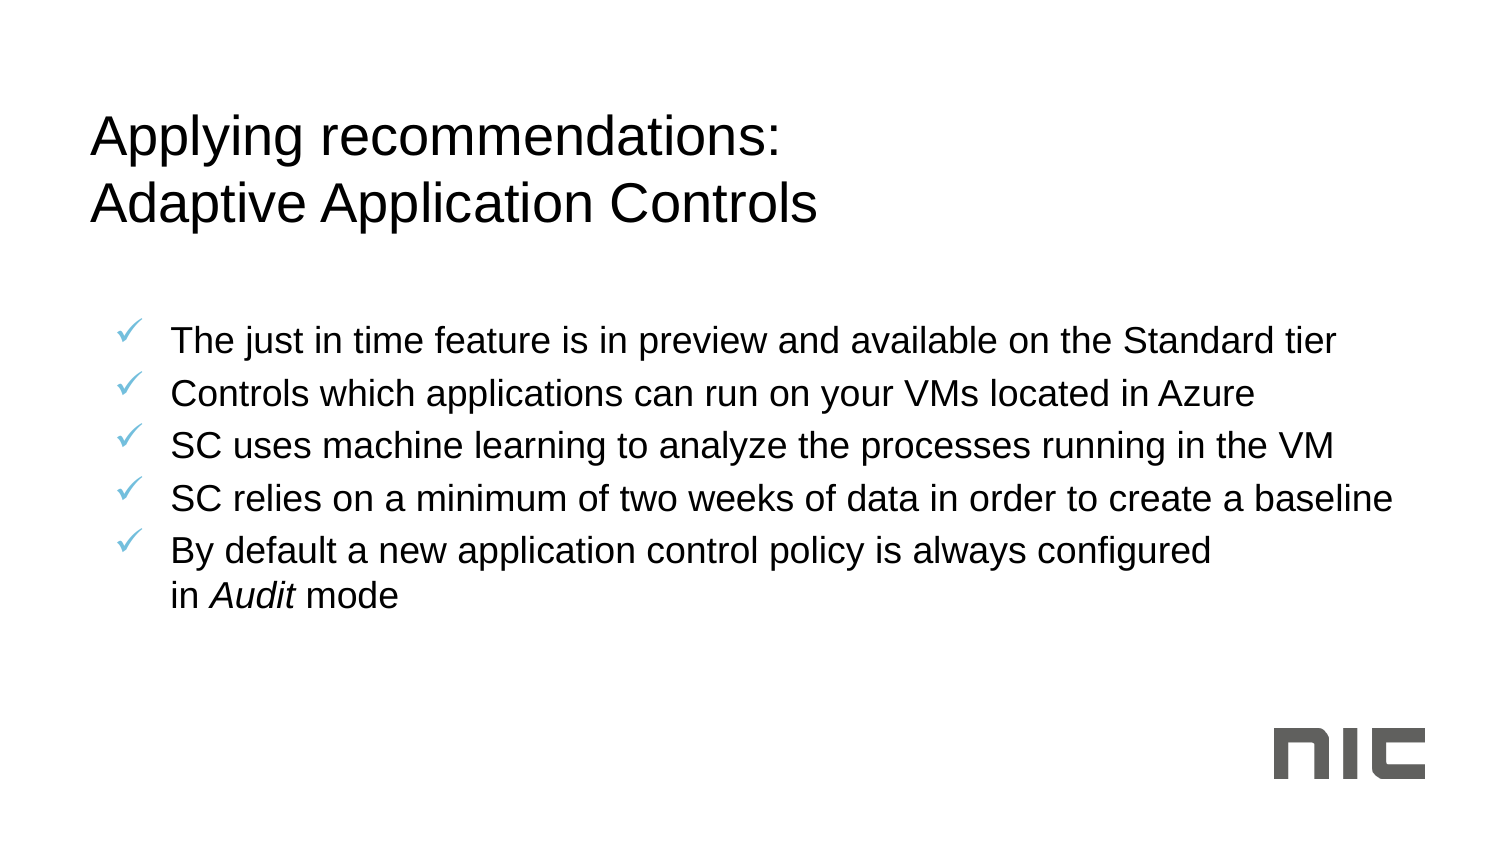

# Applying recommendations: Adaptive Application Controls

The just in time feature is in preview and available on the Standard tier
Controls which applications can run on your VMs located in Azure
SC uses machine learning to analyze the processes running in the VM
SC relies on a minimum of two weeks of data in order to create a baseline
By default a new application control policy is always configured in Audit mode